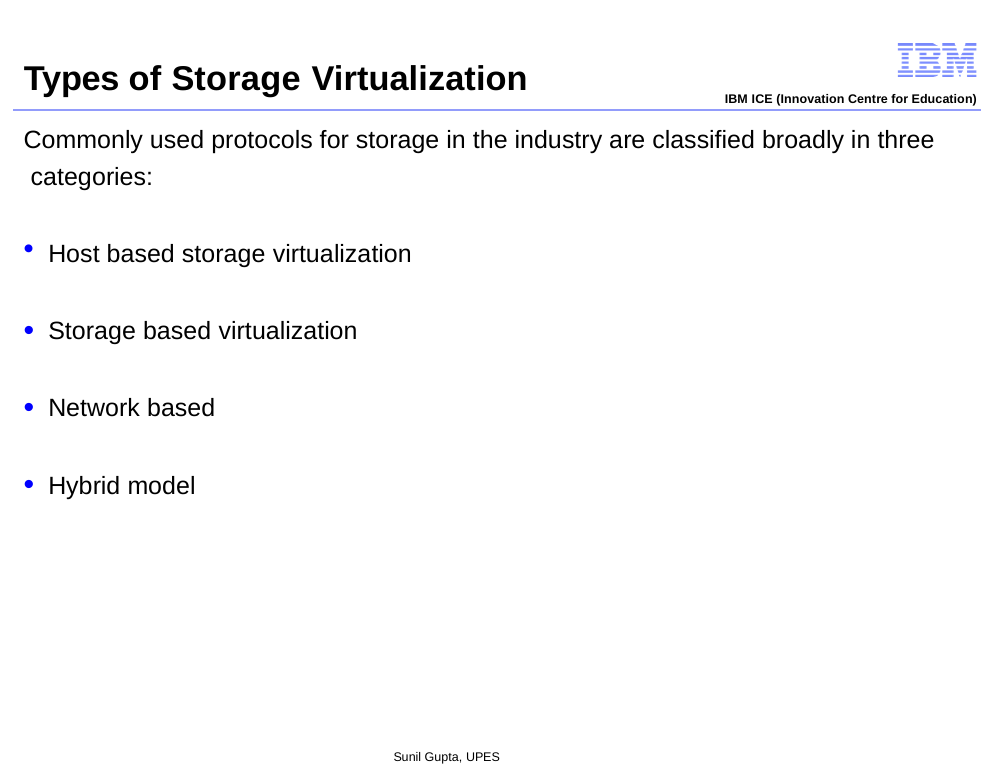

# Types of Storage Virtualization
IBM ICE (Innovation Centre for Education)

Commonly used protocols for storage in the industry are classified broadly in three  categories:

Host based storage virtualization

Storage based virtualization

Network based

Hybrid model
Sunil Gupta, UPES